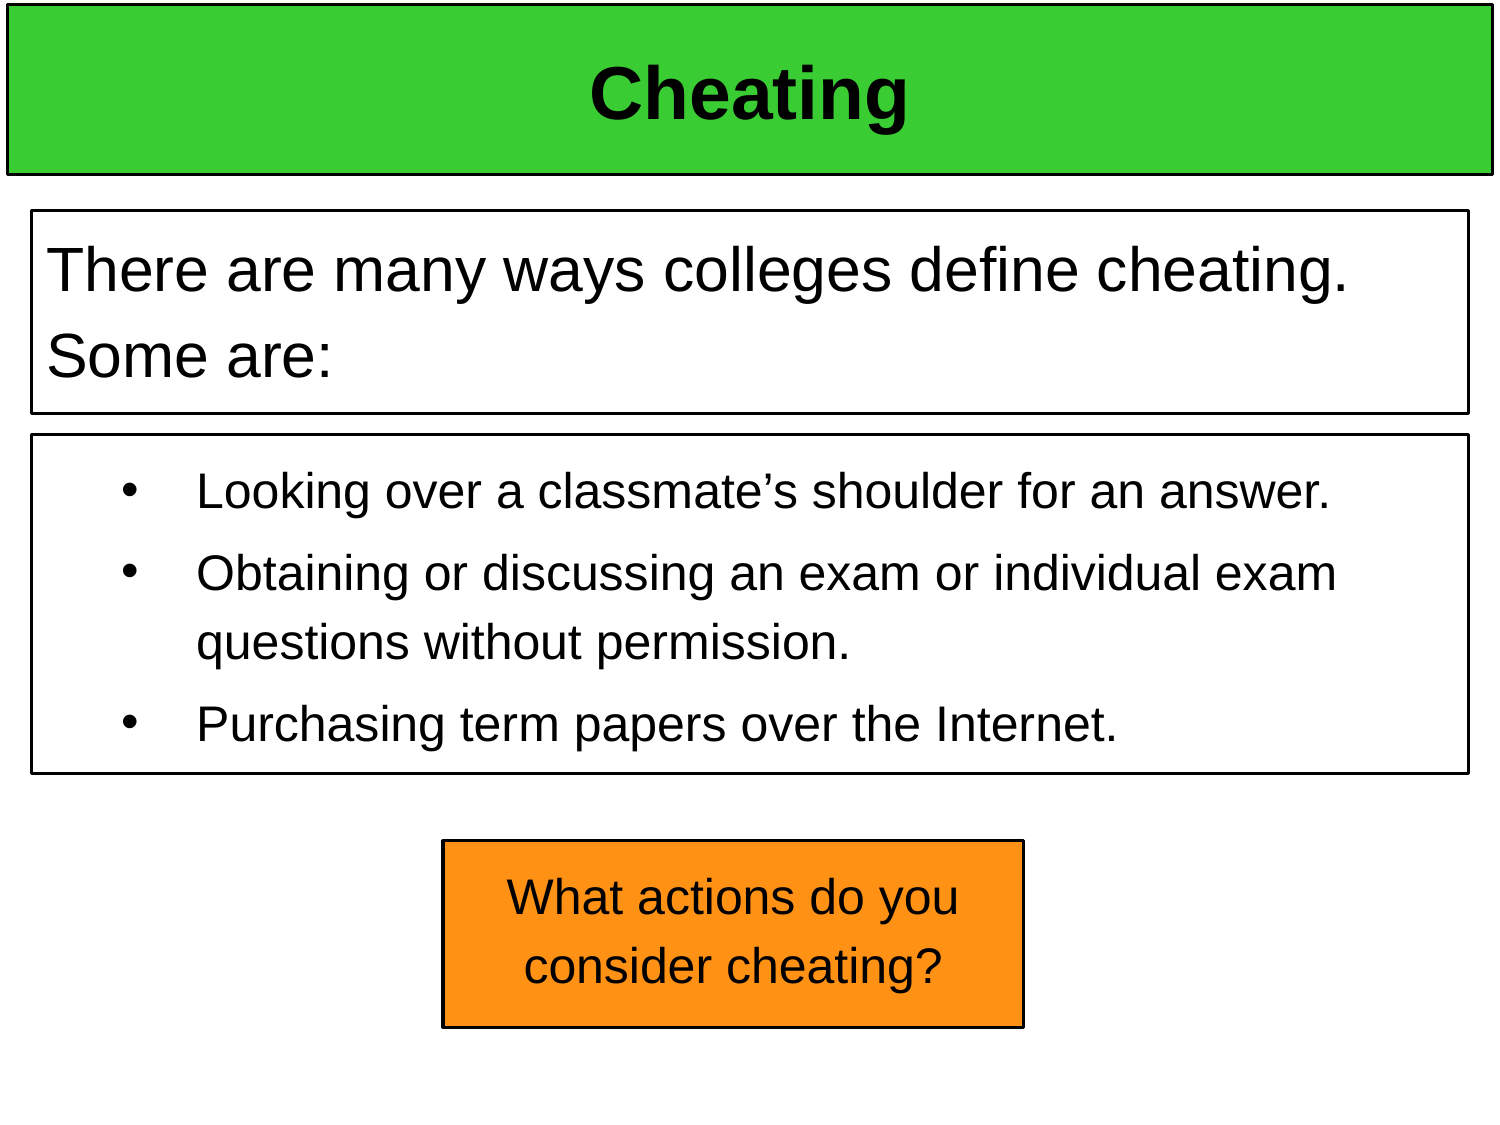

# Cheating
There are many ways colleges define cheating. Some are:

Looking over a classmate’s shoulder for an answer.
Obtaining or discussing an exam or individual exam questions without permission.
Purchasing term papers over the Internet.
What actions do you consider cheating?